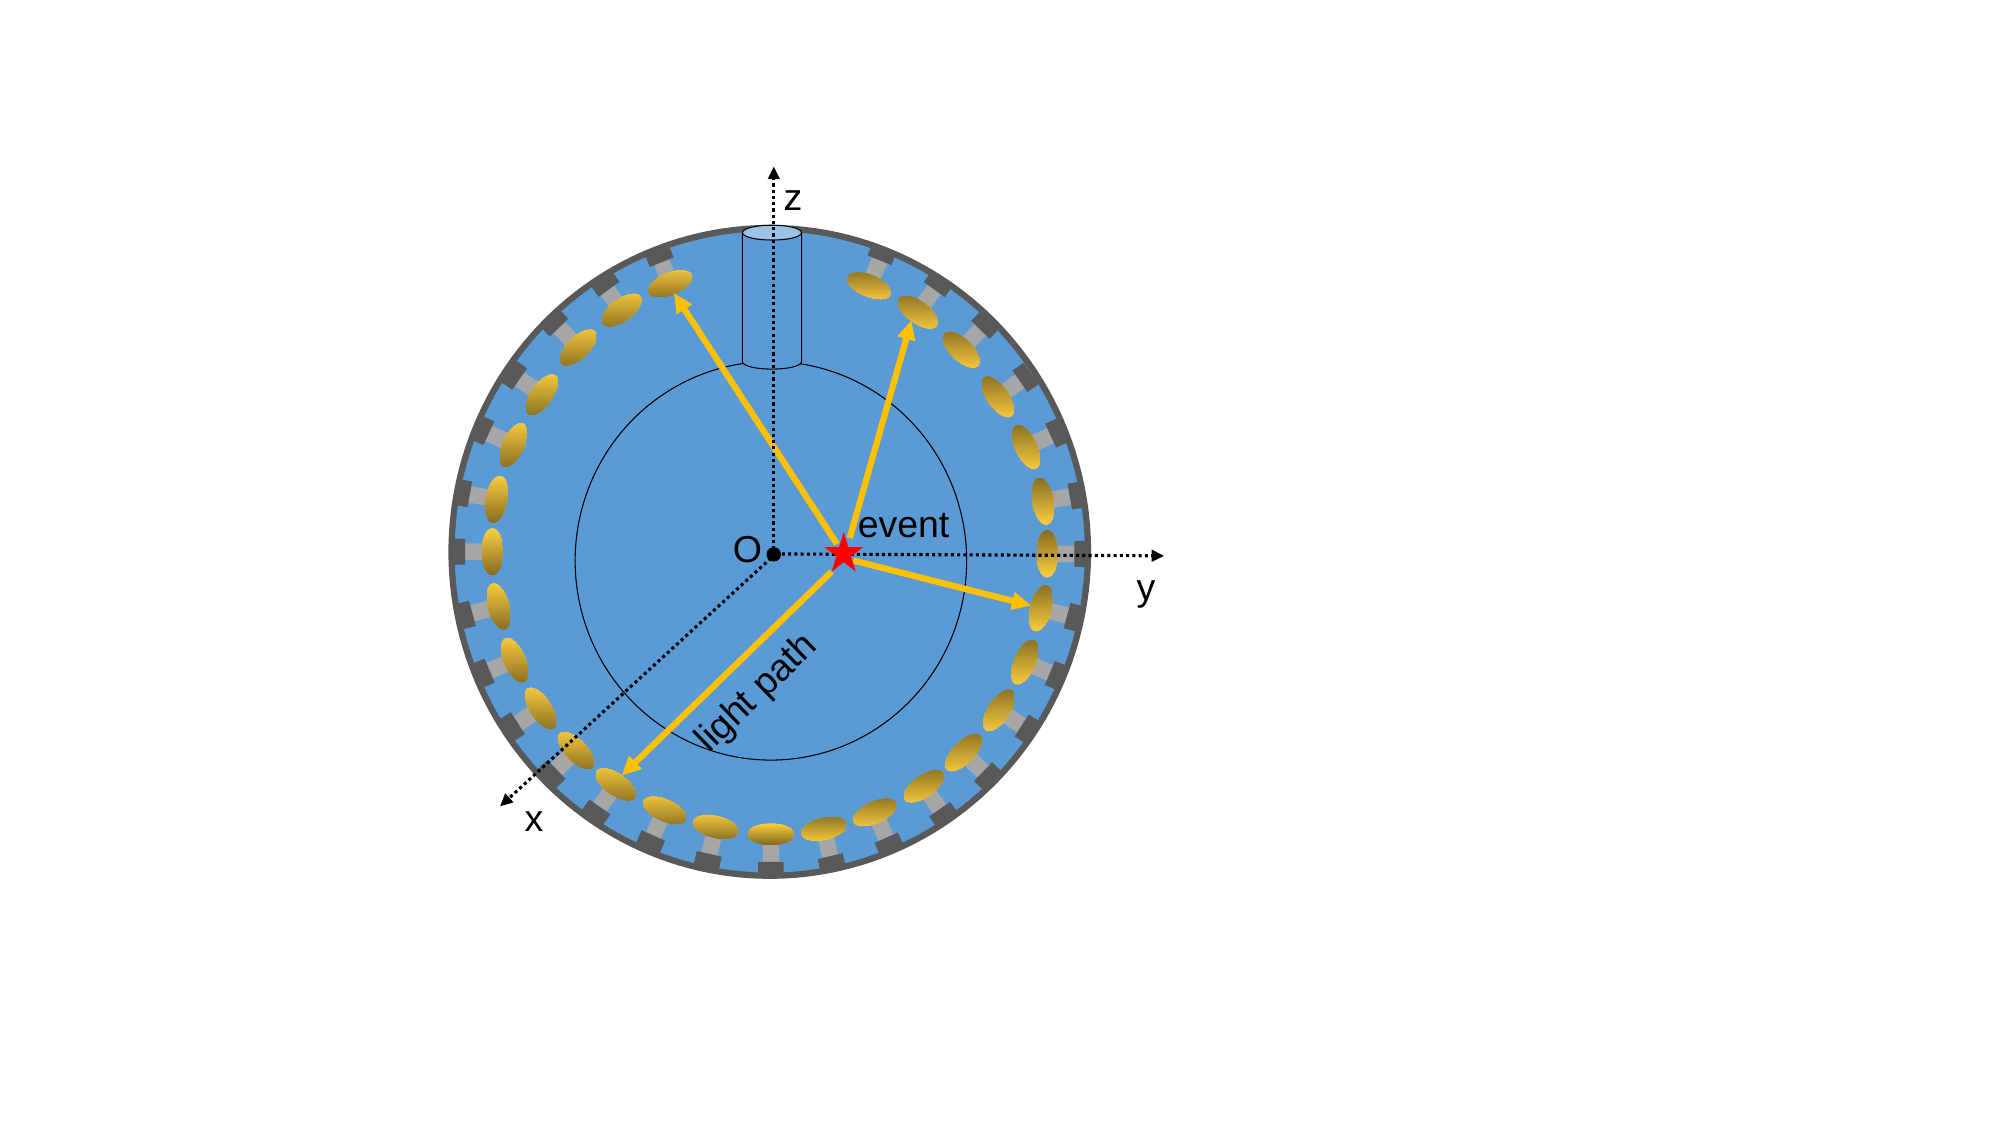

z

event

light path
O

y
x